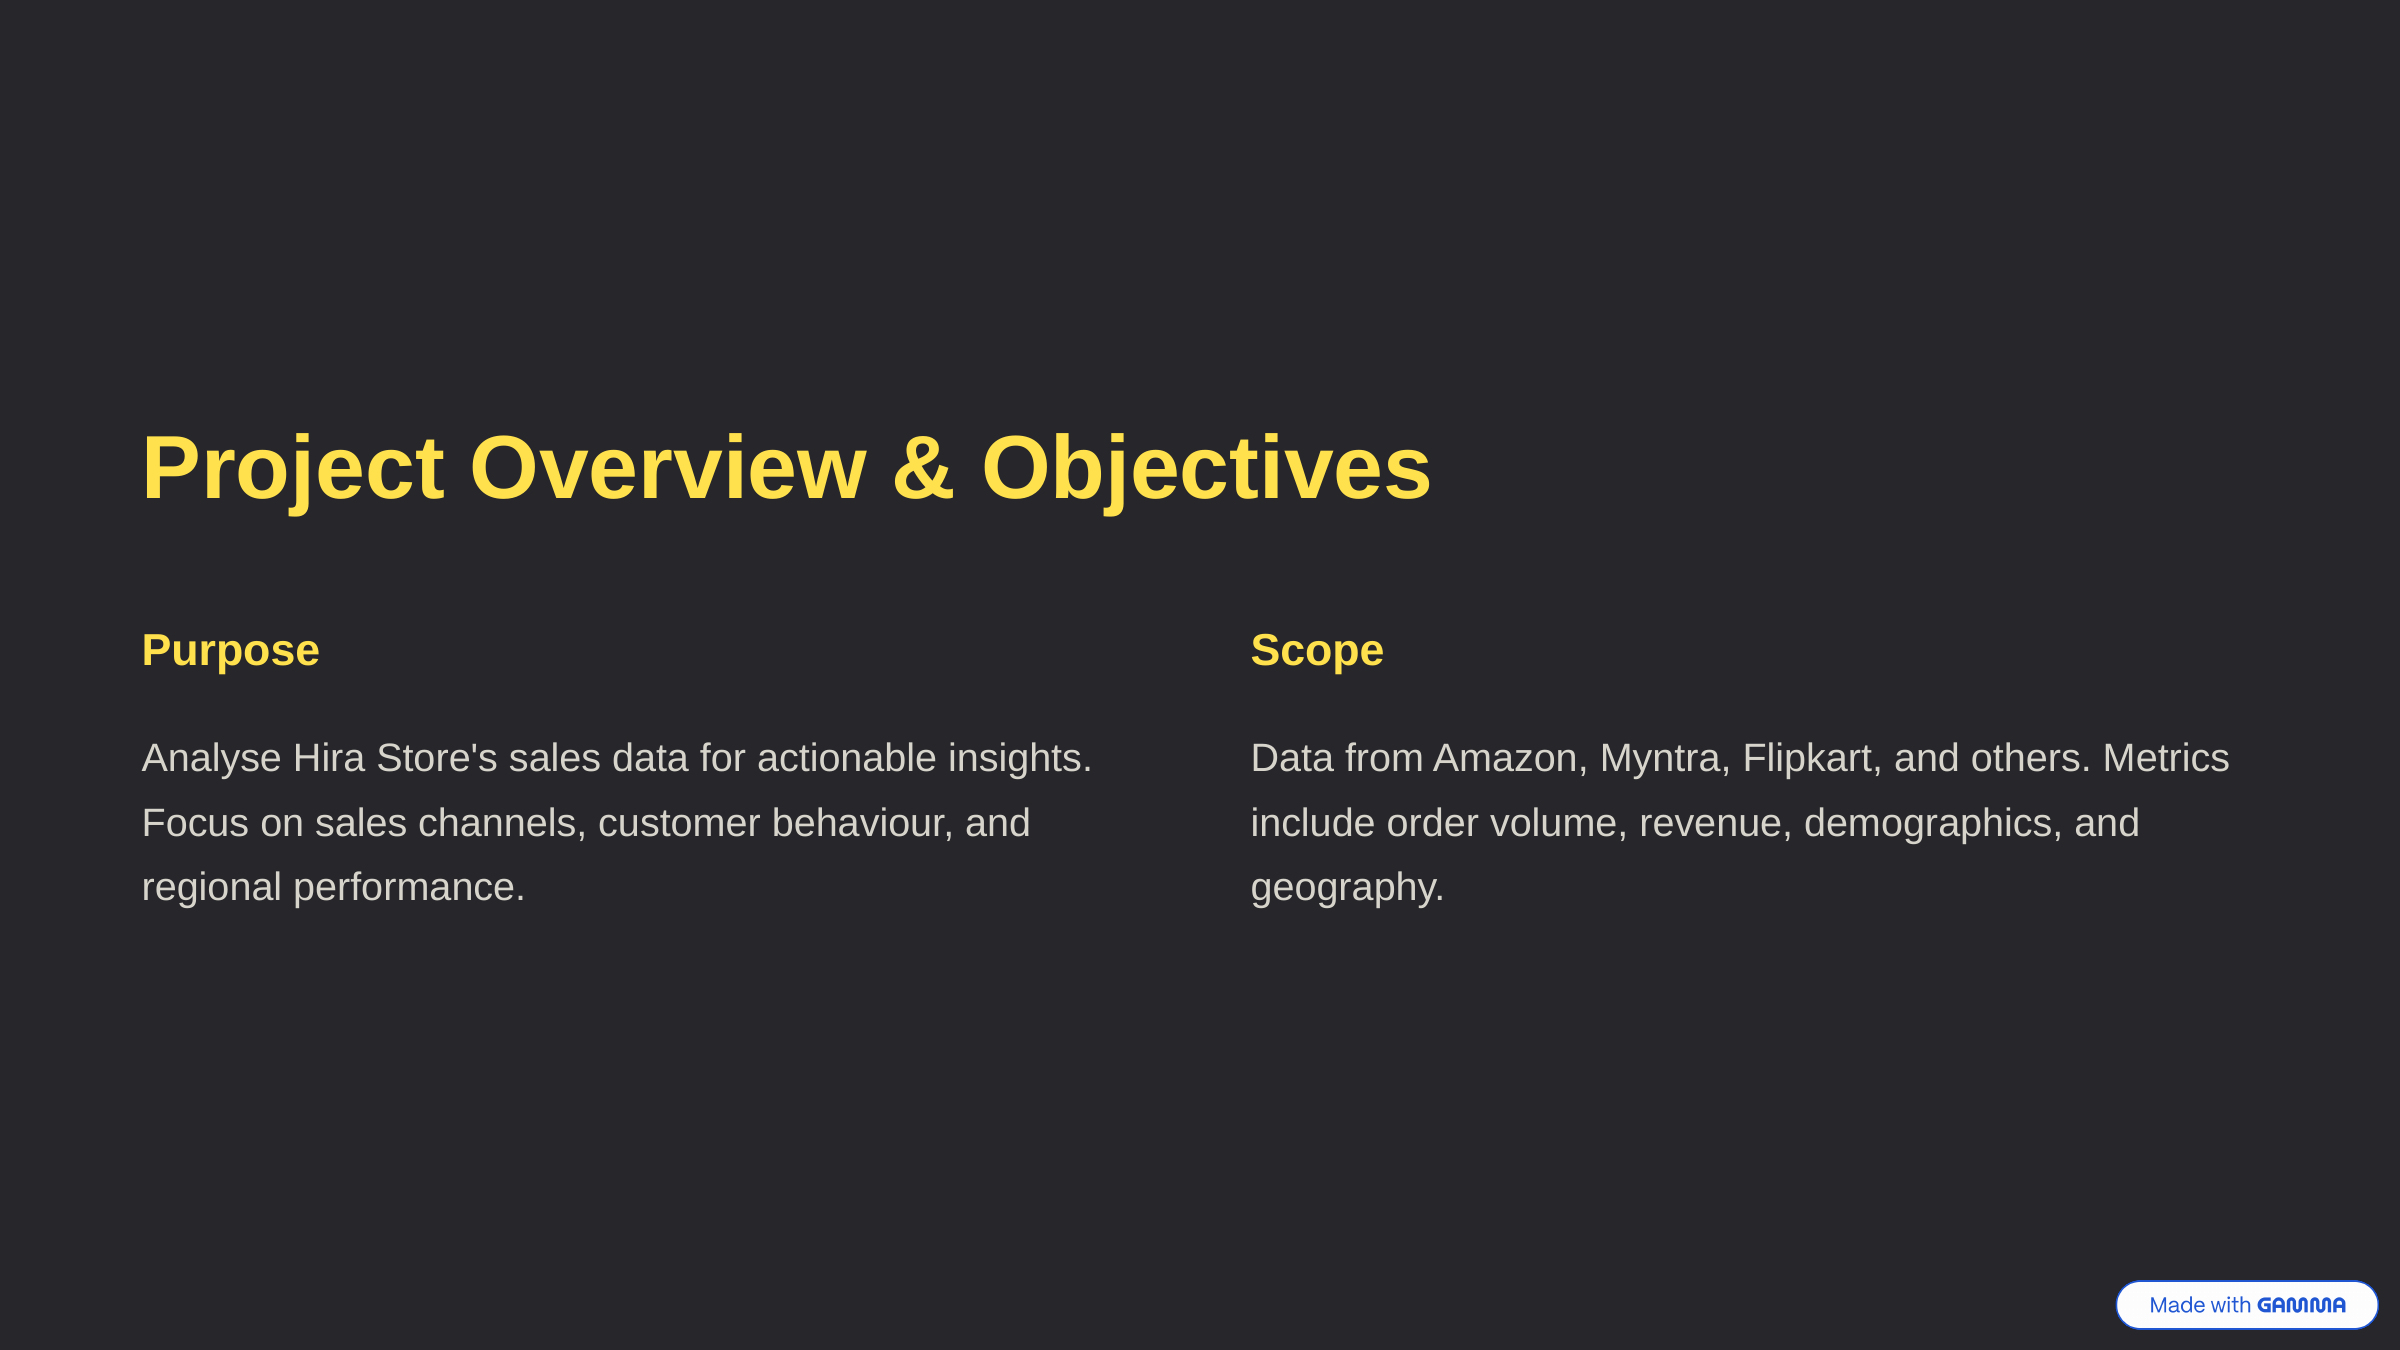

Project Overview & Objectives
Purpose
Scope
Analyse Hira Store's sales data for actionable insights. Focus on sales channels, customer behaviour, and regional performance.
Data from Amazon, Myntra, Flipkart, and others. Metrics include order volume, revenue, demographics, and geography.